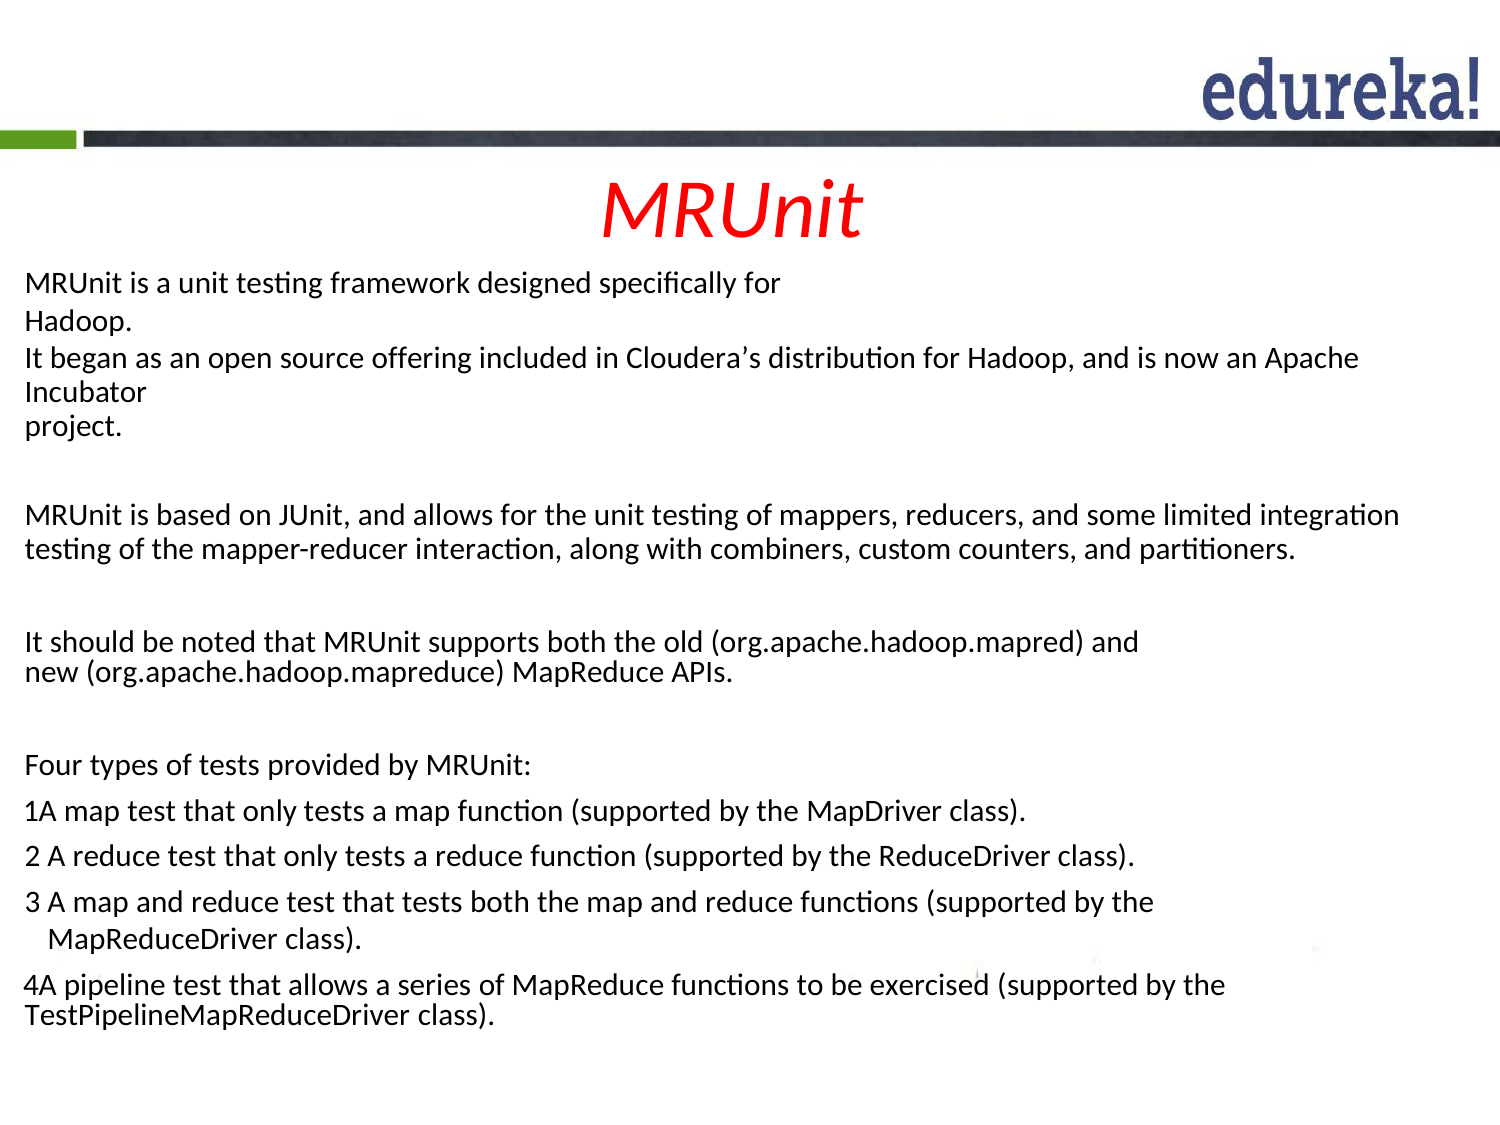

MRUnit
MRUnit is a unit testing framework designed specifically for Hadoop.
It began as an open source offering included in Cloudera’s distribution for Hadoop, and is now an Apache Incubator
project.

MRUnit is based on JUnit, and allows for the unit testing of mappers, reducers, and some limited integration
testing of the mapper-reducer interaction, along with combiners, custom counters, and partitioners.

It should be noted that MRUnit supports both the old (org.apache.hadoop.mapred) and new (org.apache.hadoop.mapreduce) MapReduce APIs.

Four types of tests provided by MRUnit:
A map test that only tests a map function (supported by the MapDriver class).
A reduce test that only tests a reduce function (supported by the ReduceDriver class).
A map and reduce test that tests both the map and reduce functions (supported by the MapReduceDriver class).
A pipeline test that allows a series of MapReduce functions to be exercised (supported by the TestPipelineMapReduceDriver class).